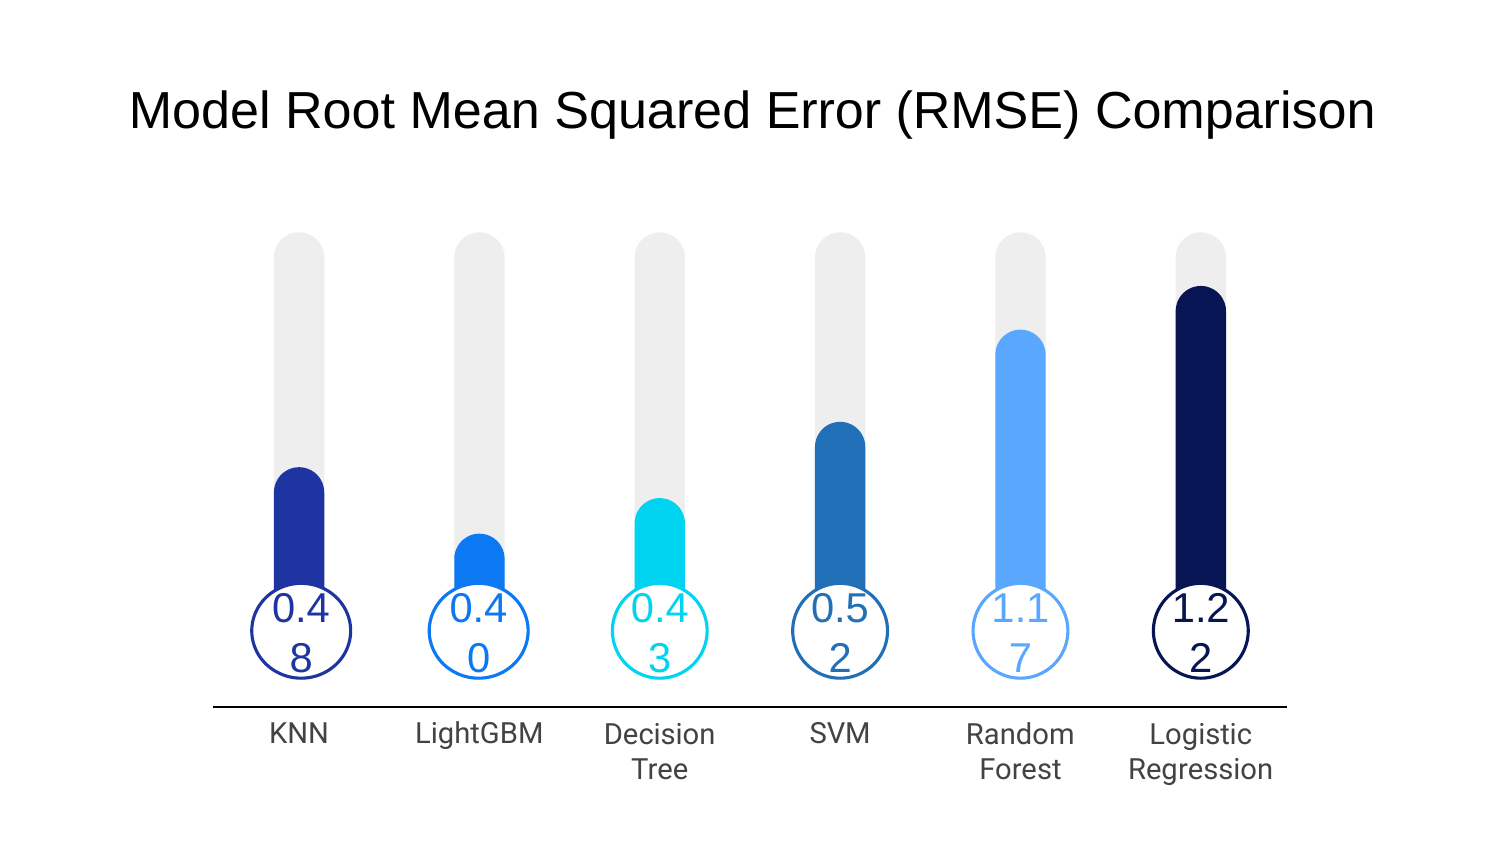

# Model Root Mean Squared Error (RMSE) Comparison

0.48
0.40
0.43
0.52
1.17
1.22
LightGBM
KNN
SVM
Decision Tree
Random Forest
Logistic Regression